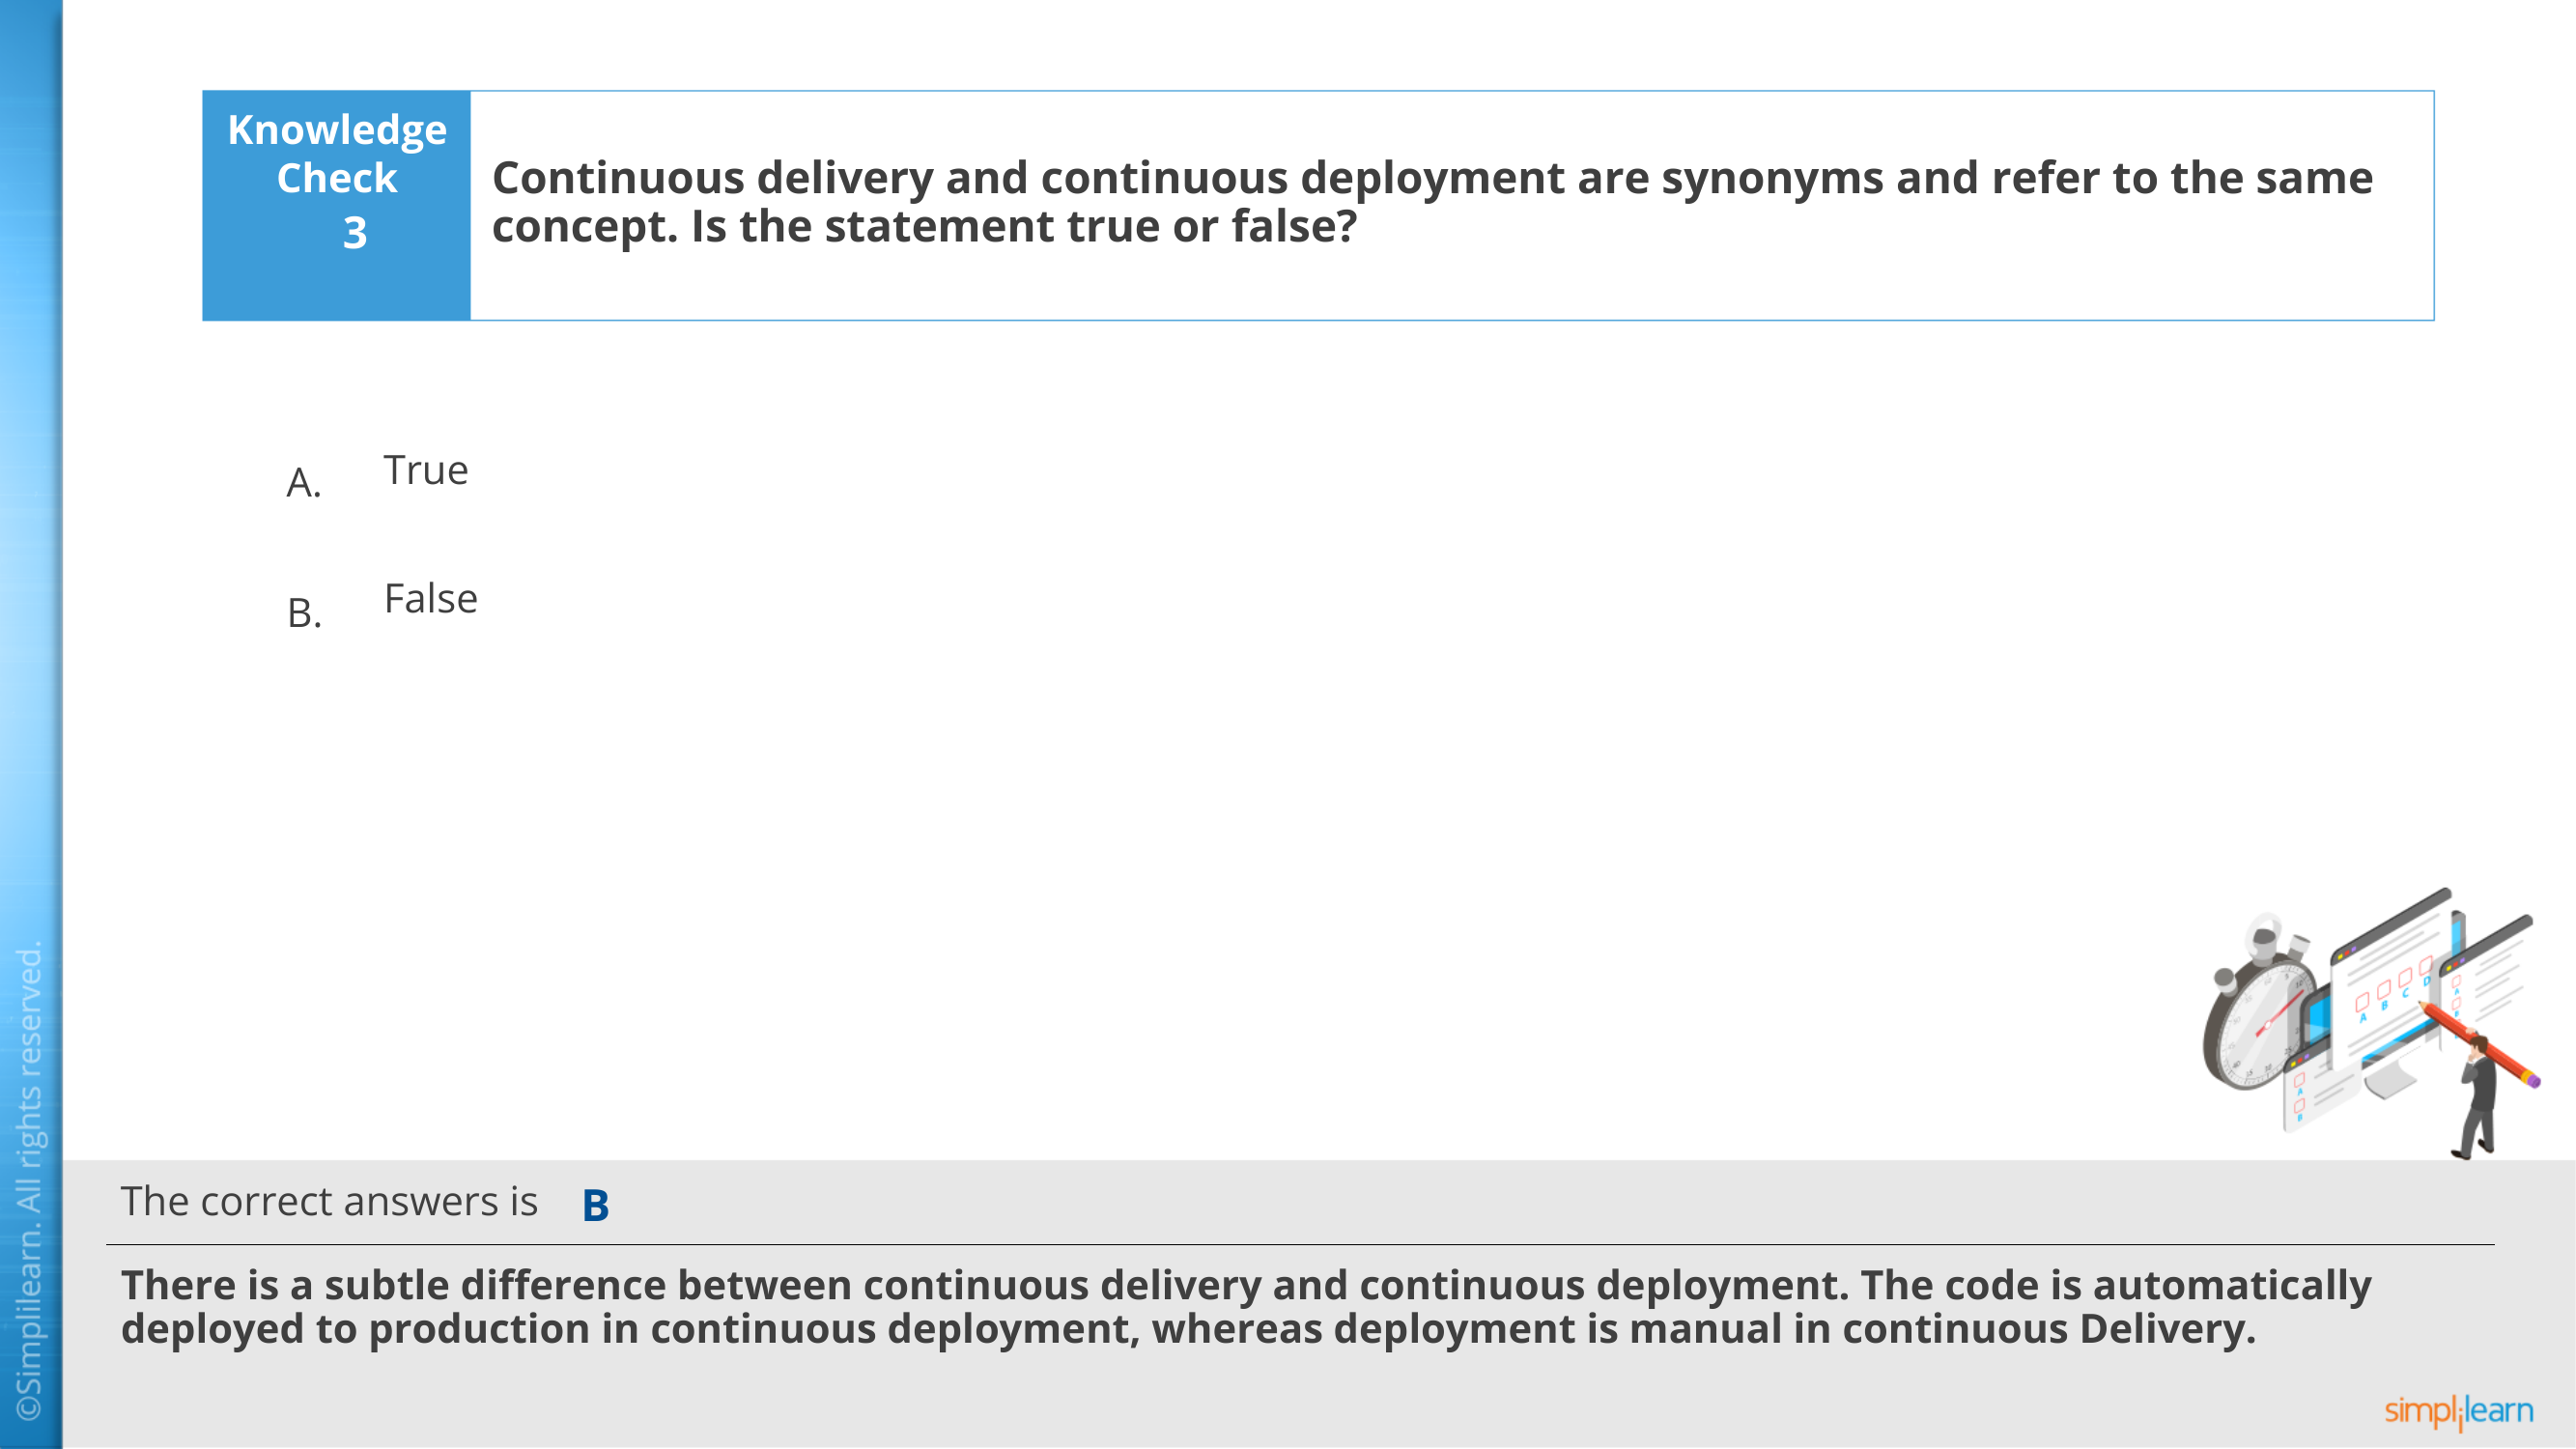

Continuous delivery and continuous deployment are synonyms and refer to the same concept. Is the statement true or false?
3
True
False
B
There is a subtle difference between continuous delivery and continuous deployment. The code is automatically deployed to production in continuous deployment, whereas deployment is manual in continuous Delivery.